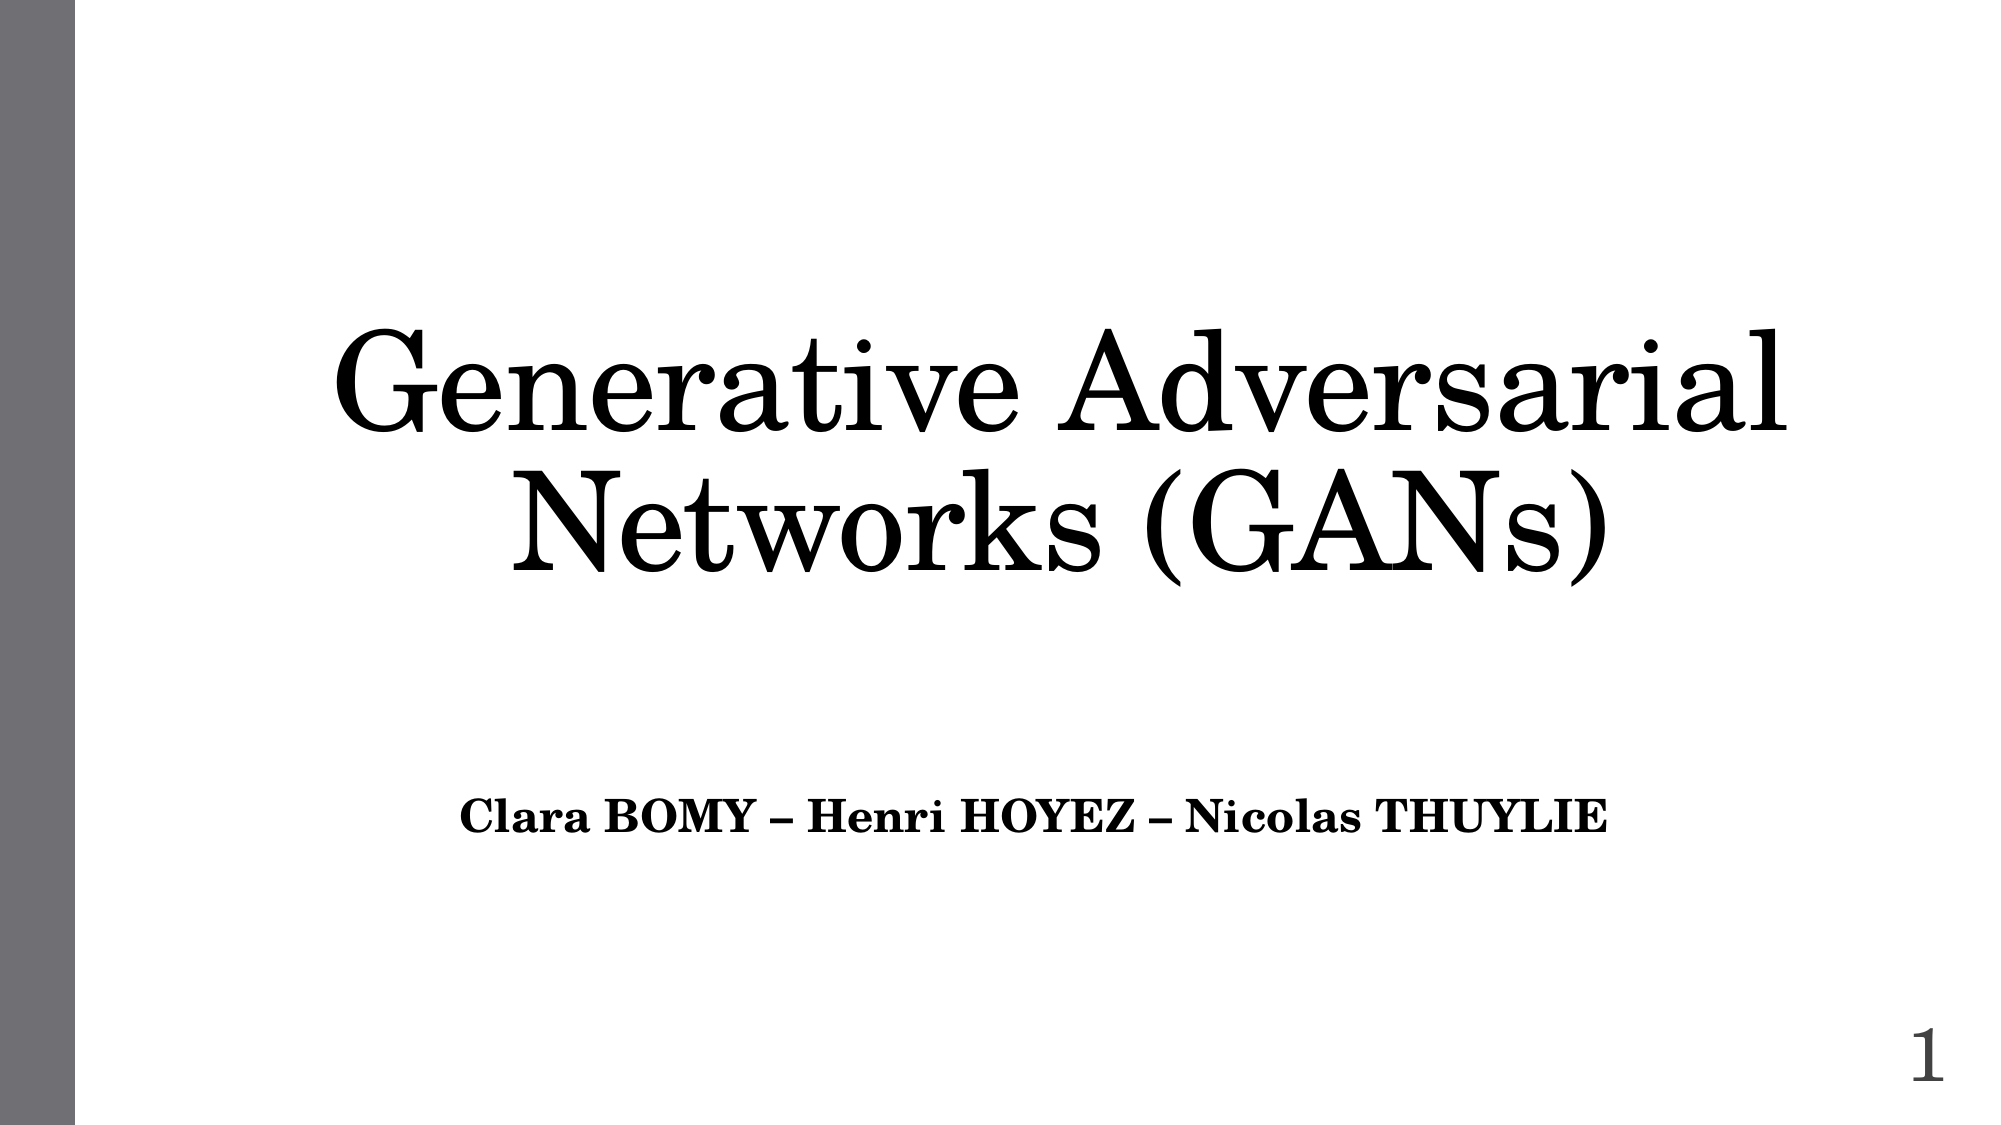

# Generative Adversarial Networks (GANs)
Clara BOMY – Henri HOYEZ – Nicolas THUYLIE

1